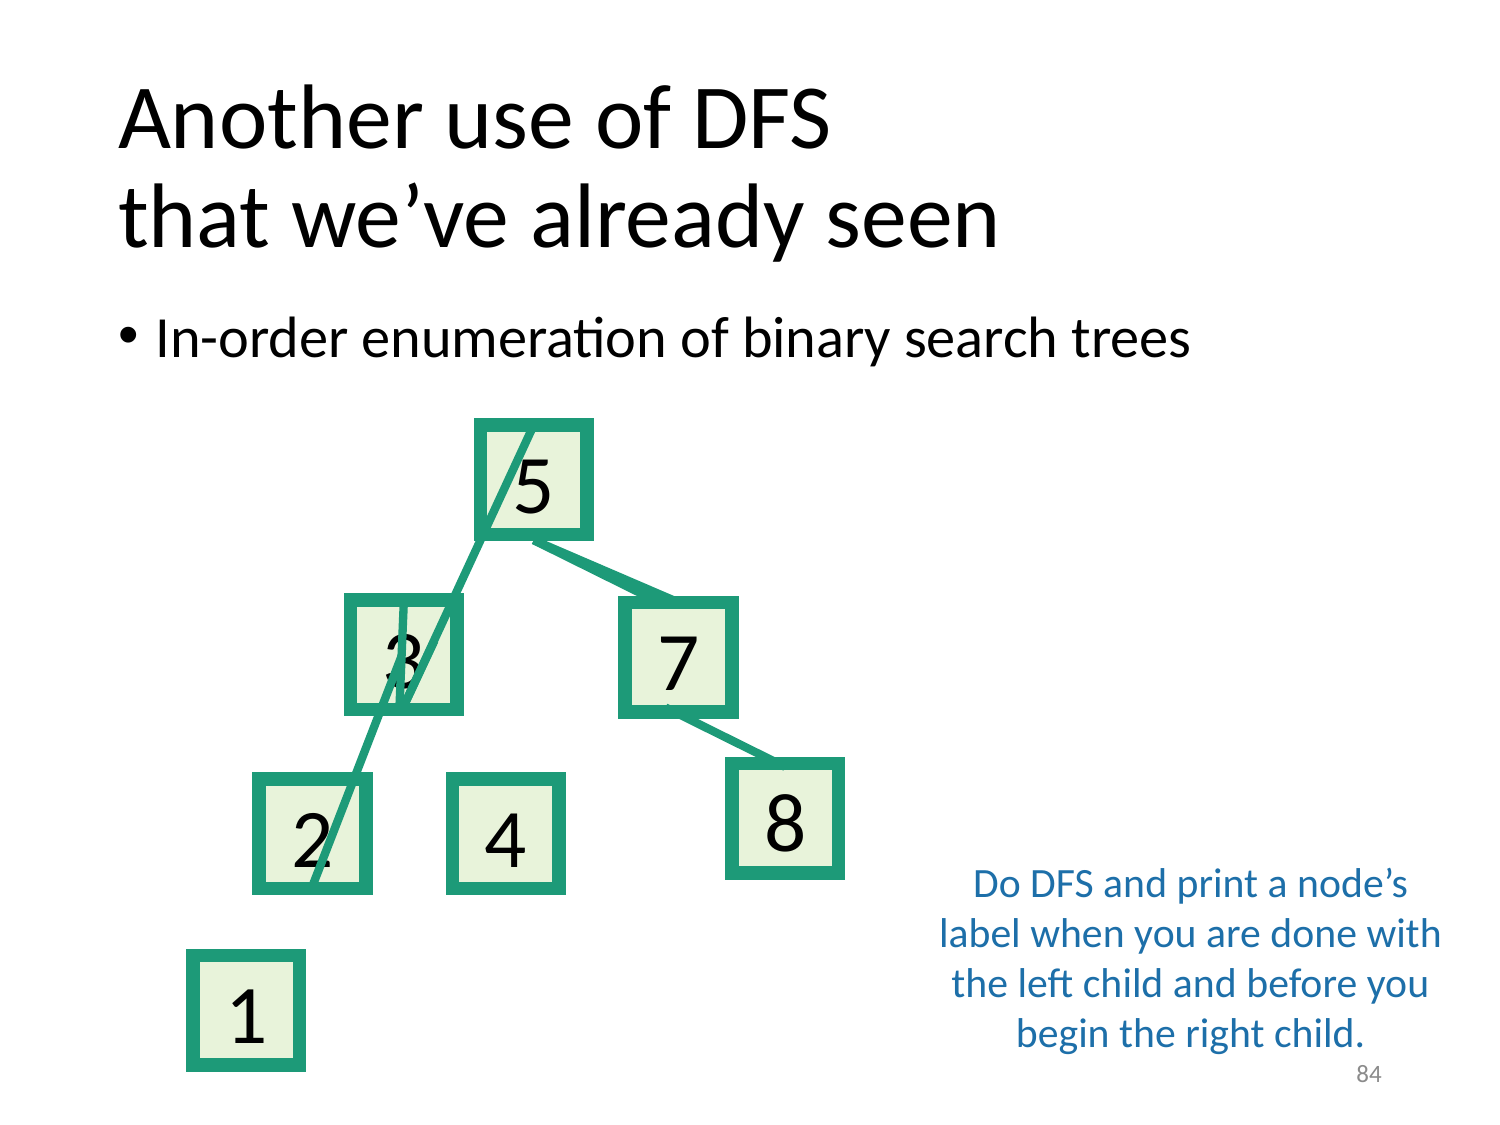

# Another use of DFS that we’ve already seen
In-order enumeration of binary search trees

5
3
7
8
2
4
Do DFS and print a node’s label when you are done with the left child and before you begin the right child.
1
84